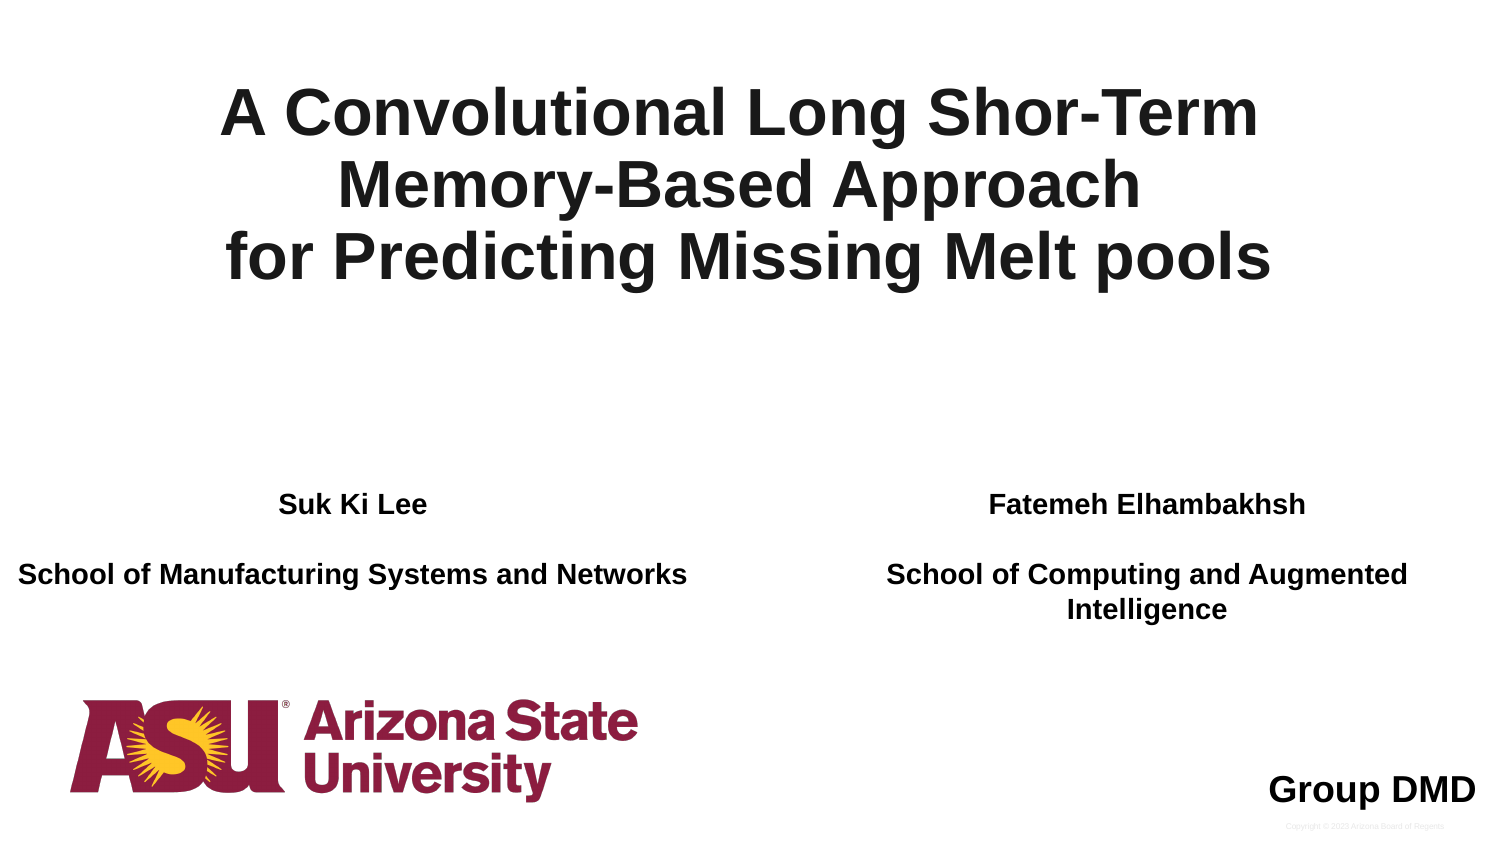

# A Convolutional Long Shor-Term Memory-Based Approach for Predicting Missing Melt pools
Fatemeh Elhambakhsh

School of Computing and Augmented Intelligence

Suk Ki Lee

School of Manufacturing Systems and Networks

Group DMD